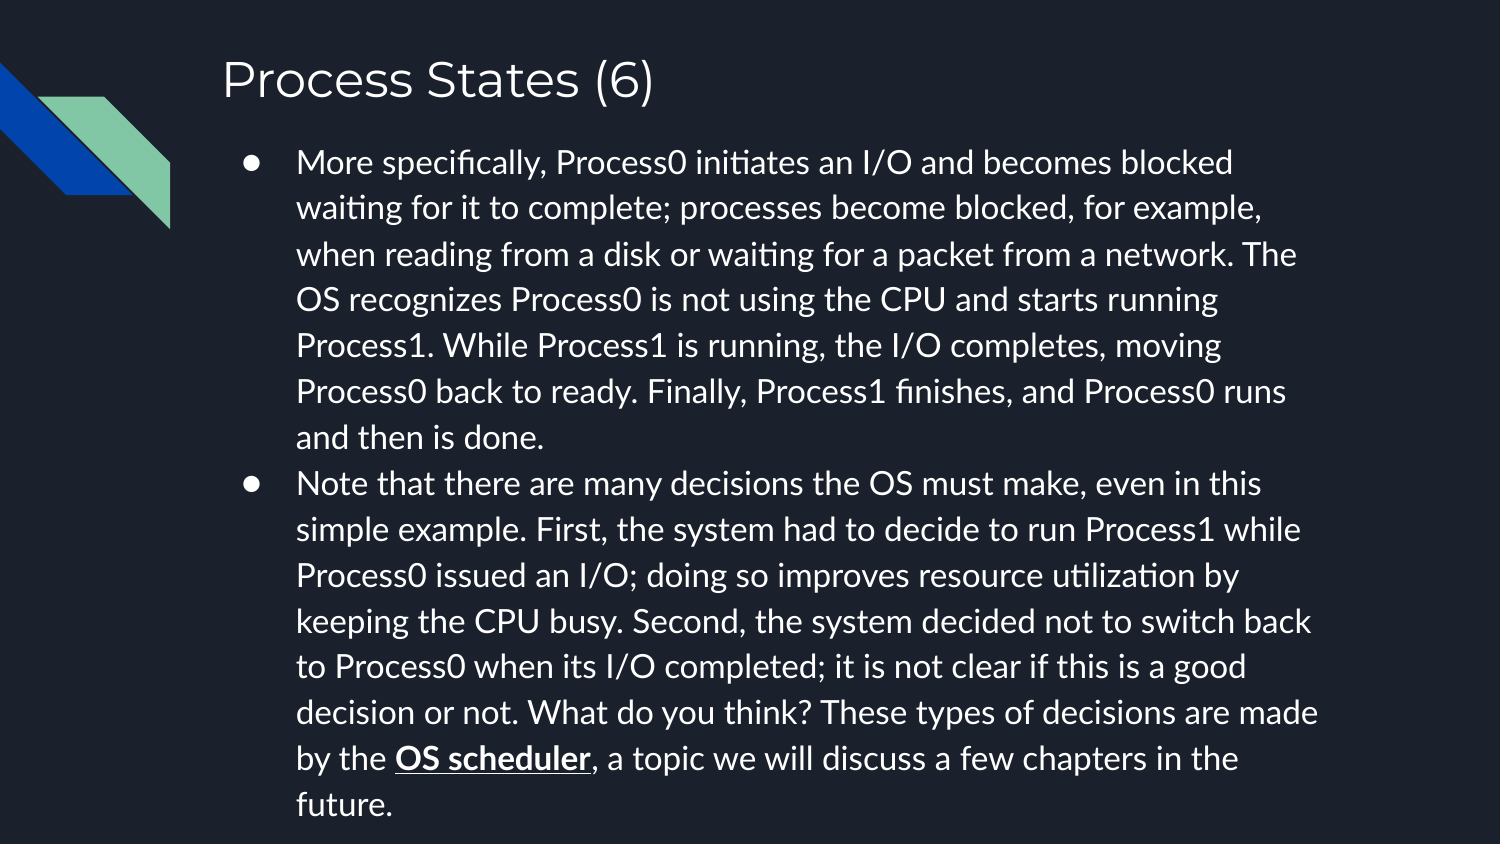

# Process States (6)
More specifically, Process0 initiates an I/O and becomes blocked waiting for it to complete; processes become blocked, for example, when reading from a disk or waiting for a packet from a network. The OS recognizes Process0 is not using the CPU and starts running Process1. While Process1 is running, the I/O completes, moving Process0 back to ready. Finally, Process1 finishes, and Process0 runs and then is done.
Note that there are many decisions the OS must make, even in this simple example. First, the system had to decide to run Process1 while Process0 issued an I/O; doing so improves resource utilization by keeping the CPU busy. Second, the system decided not to switch back to Process0 when its I/O completed; it is not clear if this is a good decision or not. What do you think? These types of decisions are made by the OS scheduler, a topic we will discuss a few chapters in the future.